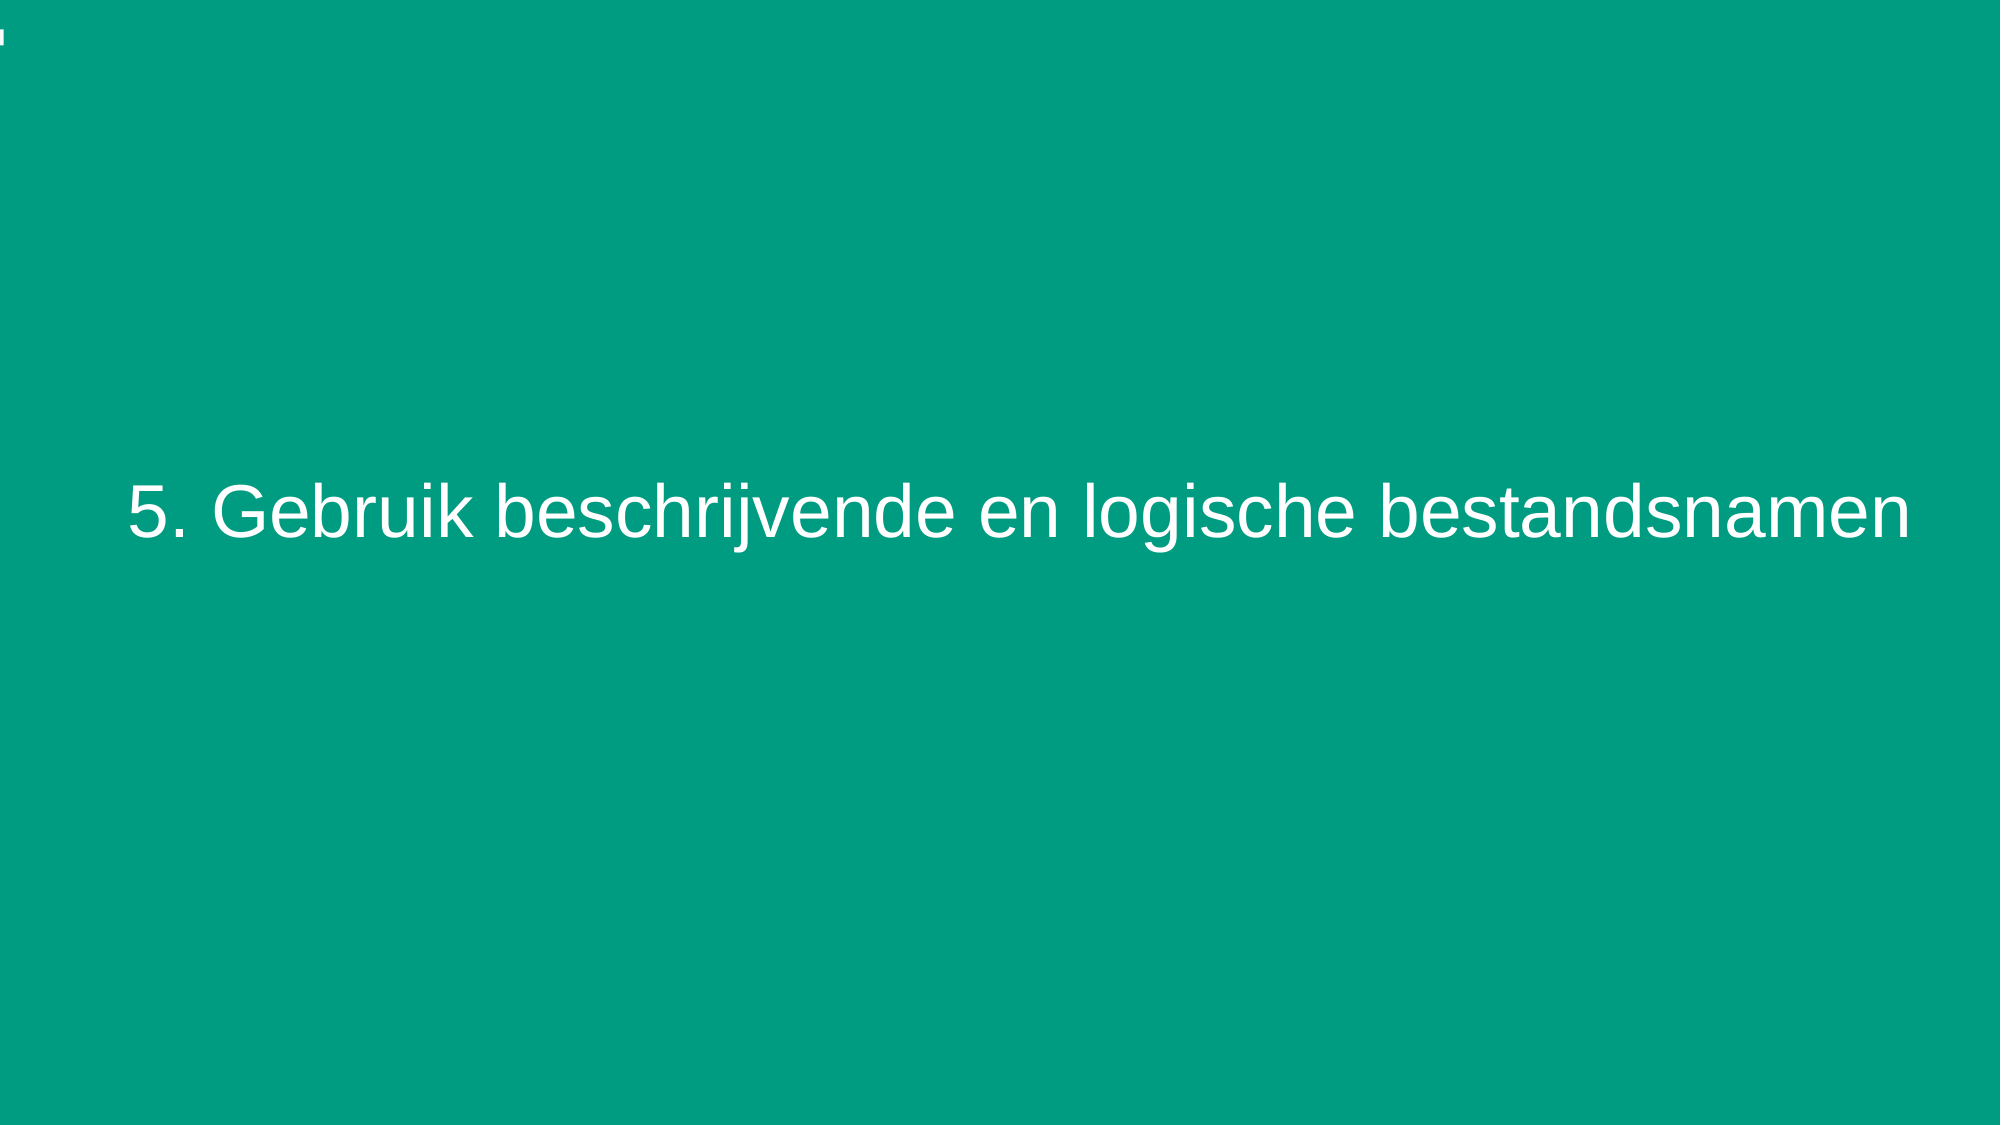

# 5. Gebruik beschrijvende en logische bestandsnamen